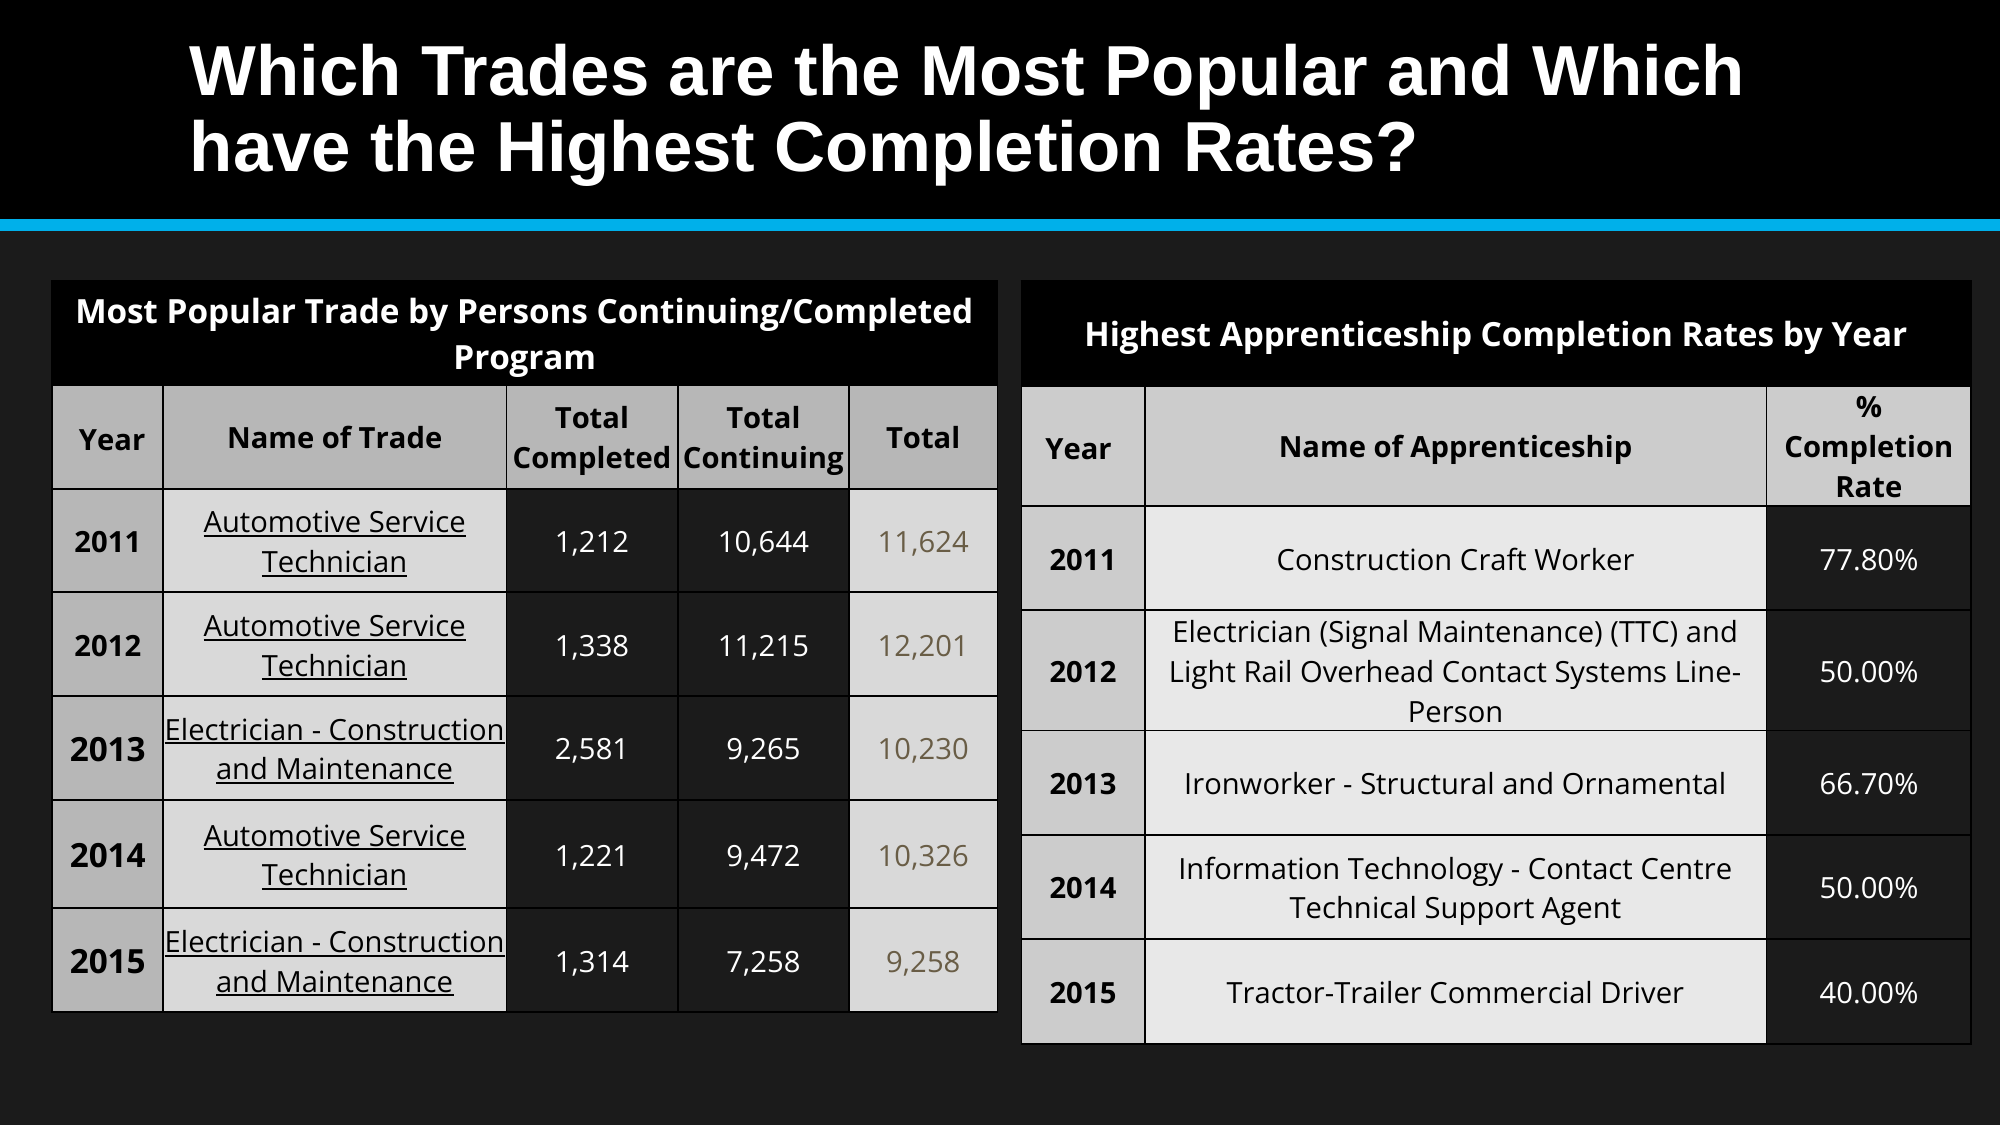

# Which Trades are the Most Popular and Which have the Highest Completion Rates?
| Highest Apprenticeship Completion Rates by Year |  |  |
| --- | --- | --- |
| Year | Name of Apprenticeship | % Completion Rate |
| 2011 | Construction Craft Worker | 77.80% |
| 2012 | Electrician (Signal Maintenance) (TTC) and Light Rail Overhead Contact Systems Line-Person | 50.00% |
| 2013 | Ironworker - Structural and Ornamental | 66.70% |
| 2014 | Information Technology - Contact Centre Technical Support Agent | 50.00% |
| 2015 | Tractor-Trailer Commercial Driver | 40.00% |
| Most Popular Trade by Persons Continuing/Completed Program |  |  |  |  |
| --- | --- | --- | --- | --- |
| Year | Name of Trade | Total Completed | Total Continuing | Total |
| 2011 | Automotive Service Technician | 1,212 | 10,644 | 11,624 |
| 2012 | Automotive Service Technician | 1,338 | 11,215 | 12,201 |
| 2013 | Electrician - Construction and Maintenance | 2,581 | 9,265 | 10,230 |
| 2014 | Automotive Service Technician | 1,221 | 9,472 | 10,326 |
| 2015 | Electrician - Construction and Maintenance | 1,314 | 7,258 | 9,258 |